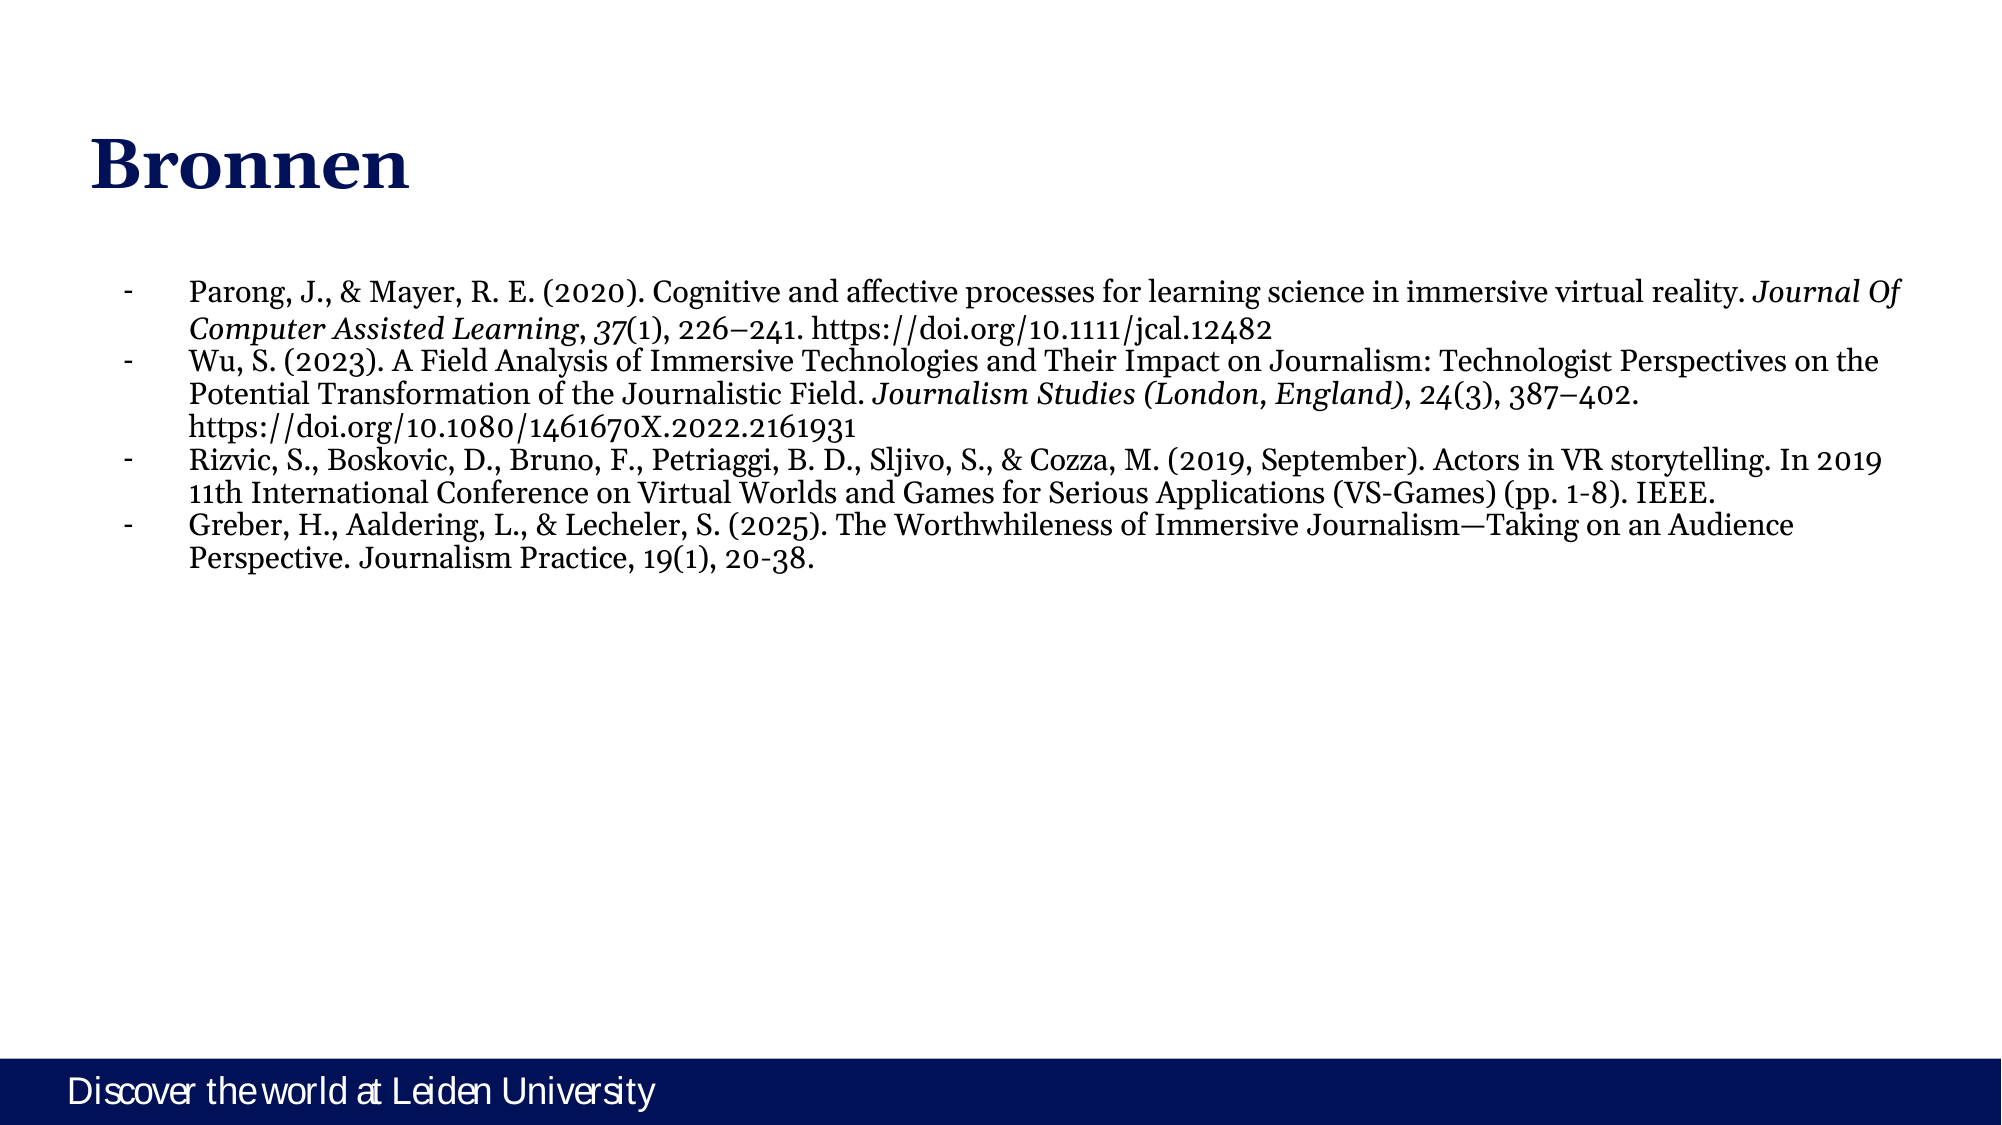

# Bronnen
Parong, J., & Mayer, R. E. (2020). Cognitive and affective processes for learning science in immersive virtual reality. Journal Of Computer Assisted Learning, 37(1), 226–241. https://doi.org/10.1111/jcal.12482
Wu, S. (2023). A Field Analysis of Immersive Technologies and Their Impact on Journalism: Technologist Perspectives on the Potential Transformation of the Journalistic Field. Journalism Studies (London, England), 24(3), 387–402. https://doi.org/10.1080/1461670X.2022.2161931
Rizvic, S., Boskovic, D., Bruno, F., Petriaggi, B. D., Sljivo, S., & Cozza, M. (2019, September). Actors in VR storytelling. In 2019 11th International Conference on Virtual Worlds and Games for Serious Applications (VS-Games) (pp. 1-8). IEEE.
Greber, H., Aaldering, L., & Lecheler, S. (2025). The Worthwhileness of Immersive Journalism—Taking on an Audience Perspective. Journalism Practice, 19(1), 20-38.